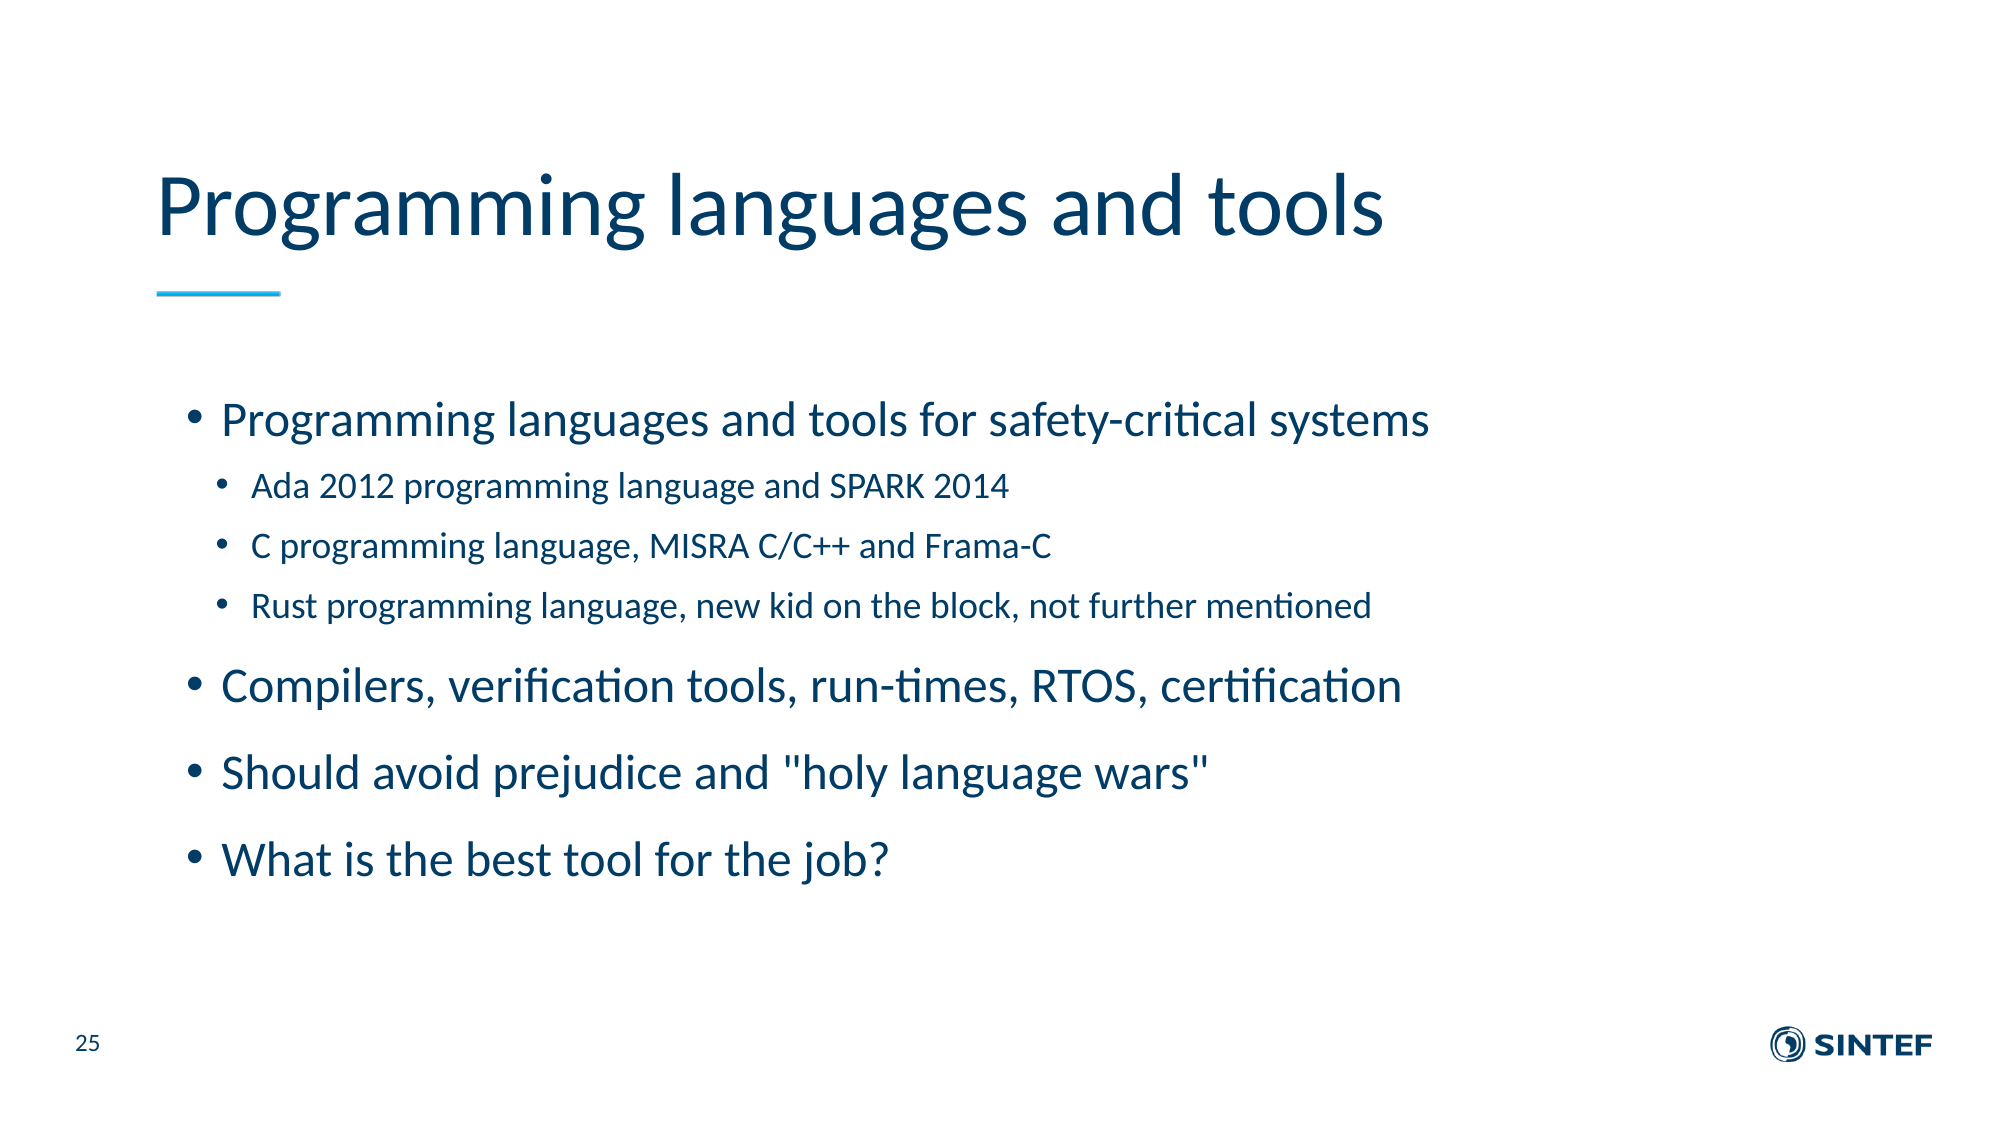

# Programming languages and tools
Programming languages and tools for safety-critical systems
Ada 2012 programming language and SPARK 2014
C programming language, MISRA C/C++ and Frama-C
Rust programming language, new kid on the block, not further mentioned
Compilers, verification tools, run-times, RTOS, certification
Should avoid prejudice and "holy language wars"
What is the best tool for the job?

25